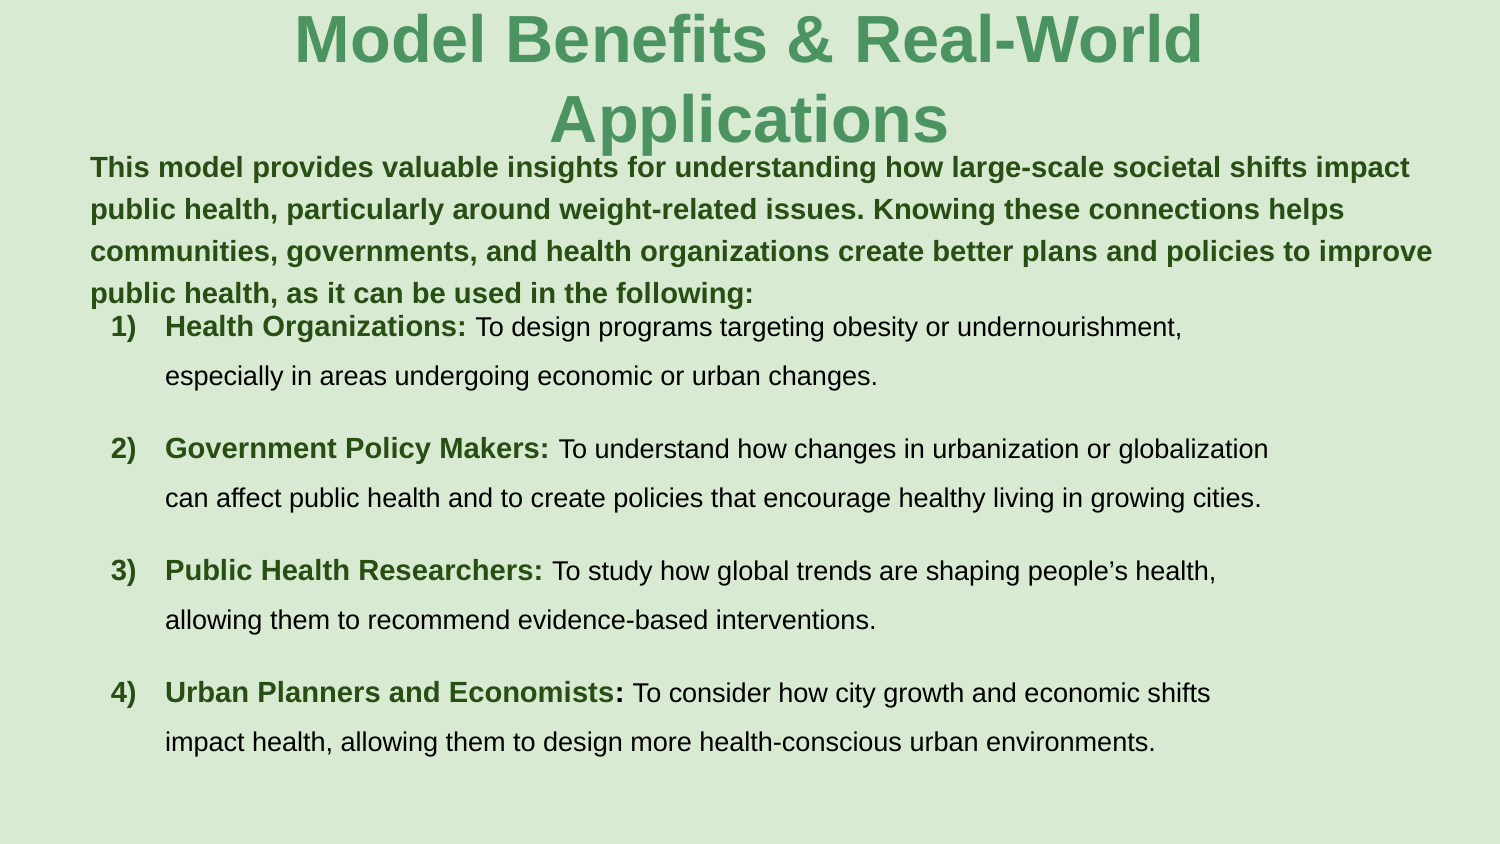

# Model Benefits & Real-World Applications
This model provides valuable insights for understanding how large-scale societal shifts impact public health, particularly around weight-related issues. Knowing these connections helps communities, governments, and health organizations create better plans and policies to improve public health, as it can be used in the following:
Health Organizations: To design programs targeting obesity or undernourishment, especially in areas undergoing economic or urban changes.
Government Policy Makers: To understand how changes in urbanization or globalization can affect public health and to create policies that encourage healthy living in growing cities.
Public Health Researchers: To study how global trends are shaping people’s health, allowing them to recommend evidence-based interventions.
Urban Planners and Economists: To consider how city growth and economic shifts impact health, allowing them to design more health-conscious urban environments.